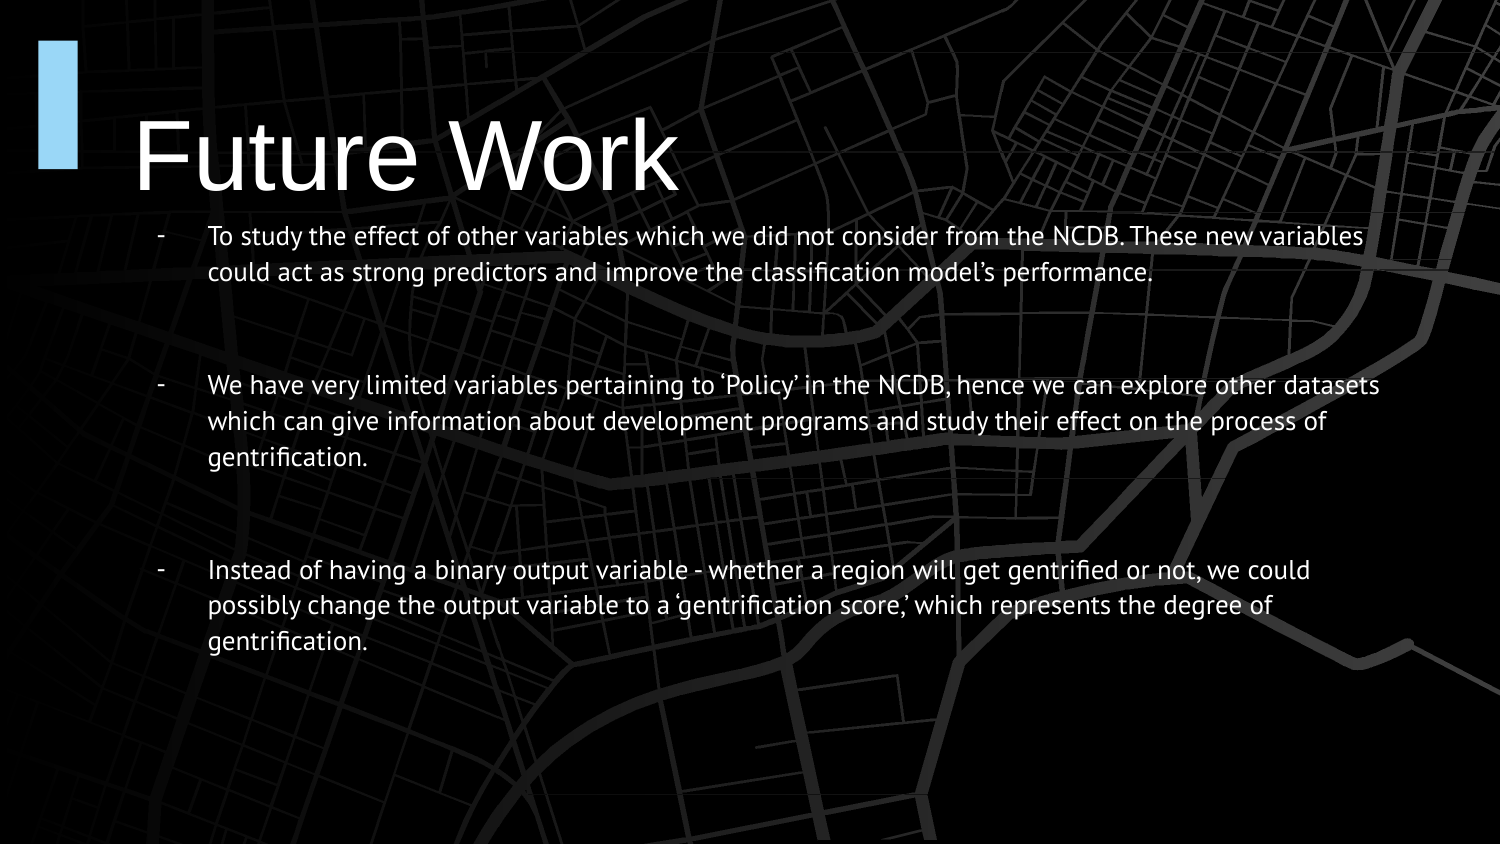

Future Work

To study the effect of other variables which we did not consider from the NCDB. These new variables could act as strong predictors and improve the classification model’s performance.

We have very limited variables pertaining to ‘Policy’ in the NCDB, hence we can explore other datasets which can give information about development programs and study their effect on the process of gentrification.

Instead of having a binary output variable - whether a region will get gentrified or not, we could possibly change the output variable to a ‘gentrification score,’ which represents the degree of gentrification.